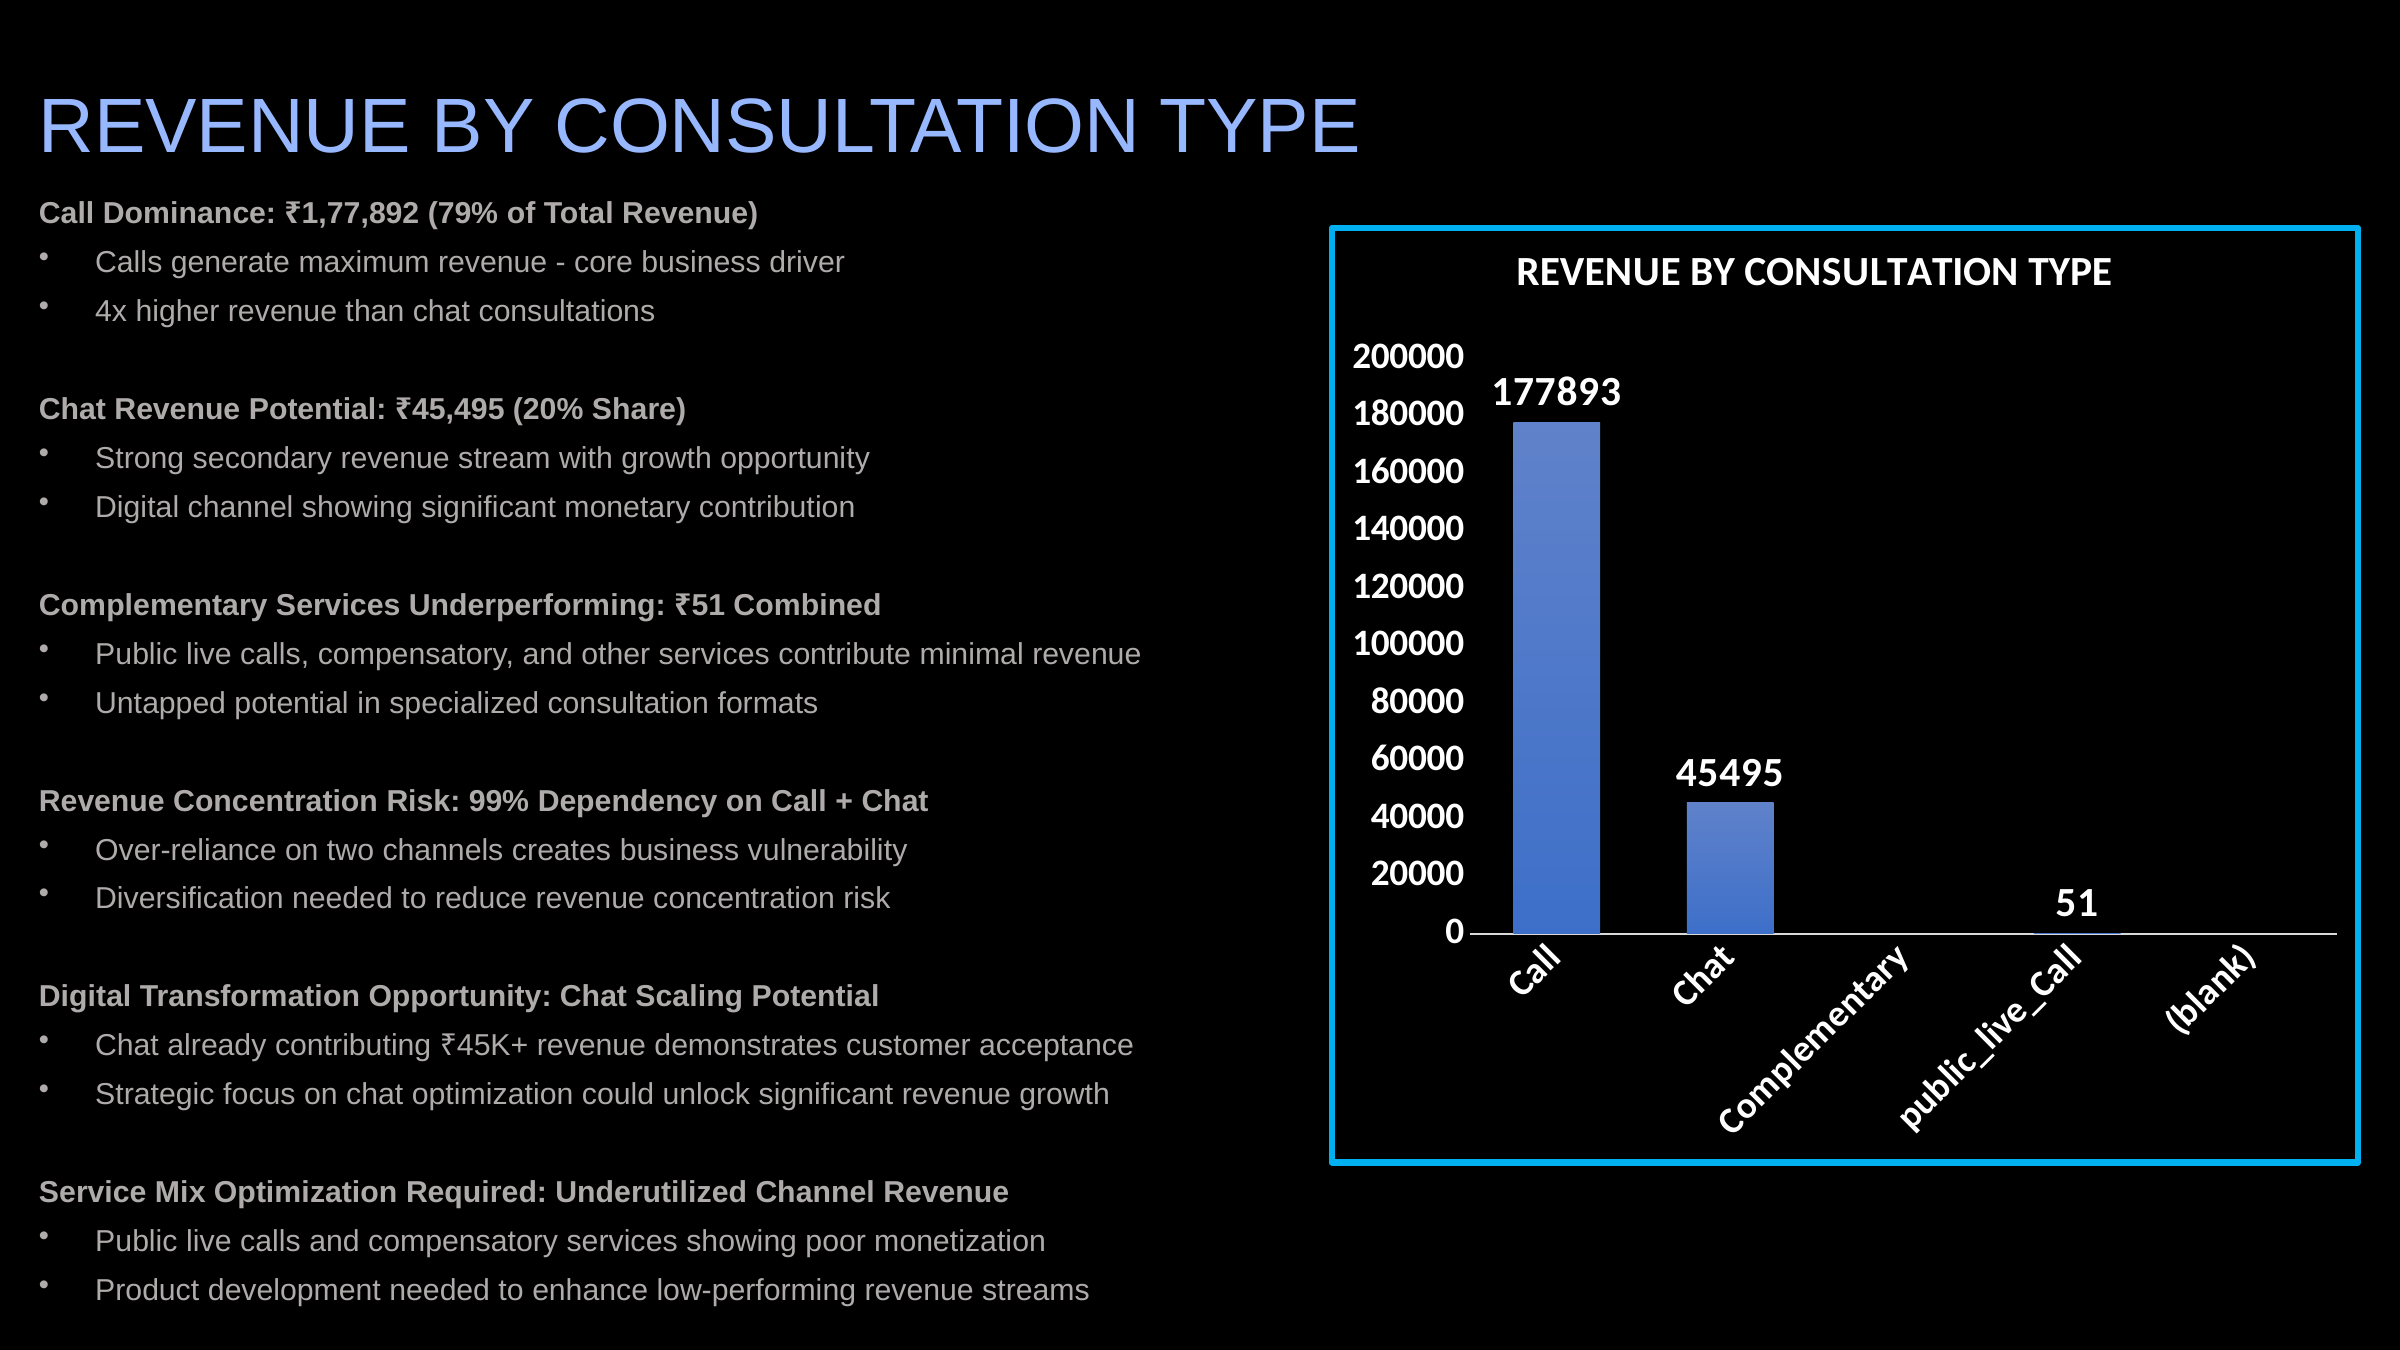

REVENUE BY CONSULTATION TYPE
Call Dominance: ₹1,77,892 (79% of Total Revenue)
Calls generate maximum revenue - core business driver
4x higher revenue than chat consultations

Chat Revenue Potential: ₹45,495 (20% Share)
Strong secondary revenue stream with growth opportunity
Digital channel showing significant monetary contribution

Complementary Services Underperforming: ₹51 Combined
Public live calls, compensatory, and other services contribute minimal revenue
Untapped potential in specialized consultation formats

Revenue Concentration Risk: 99% Dependency on Call + Chat
Over-reliance on two channels creates business vulnerability
Diversification needed to reduce revenue concentration risk

Digital Transformation Opportunity: Chat Scaling Potential
Chat already contributing ₹45K+ revenue demonstrates customer acceptance
Strategic focus on chat optimization could unlock significant revenue growth

Service Mix Optimization Required: Underutilized Channel Revenue
Public live calls and compensatory services showing poor monetization
Product development needed to enhance low-performing revenue streams

### Chart: REVENUE BY CONSULTATION TYPE

| Category | Total |
|---|---|
| Call | 177892.61833333343 |
| Chat | 45494.68333333334 |
| Complementary | None |
| public_live_Call | 50.5969999999999 |
| (blank) | None |